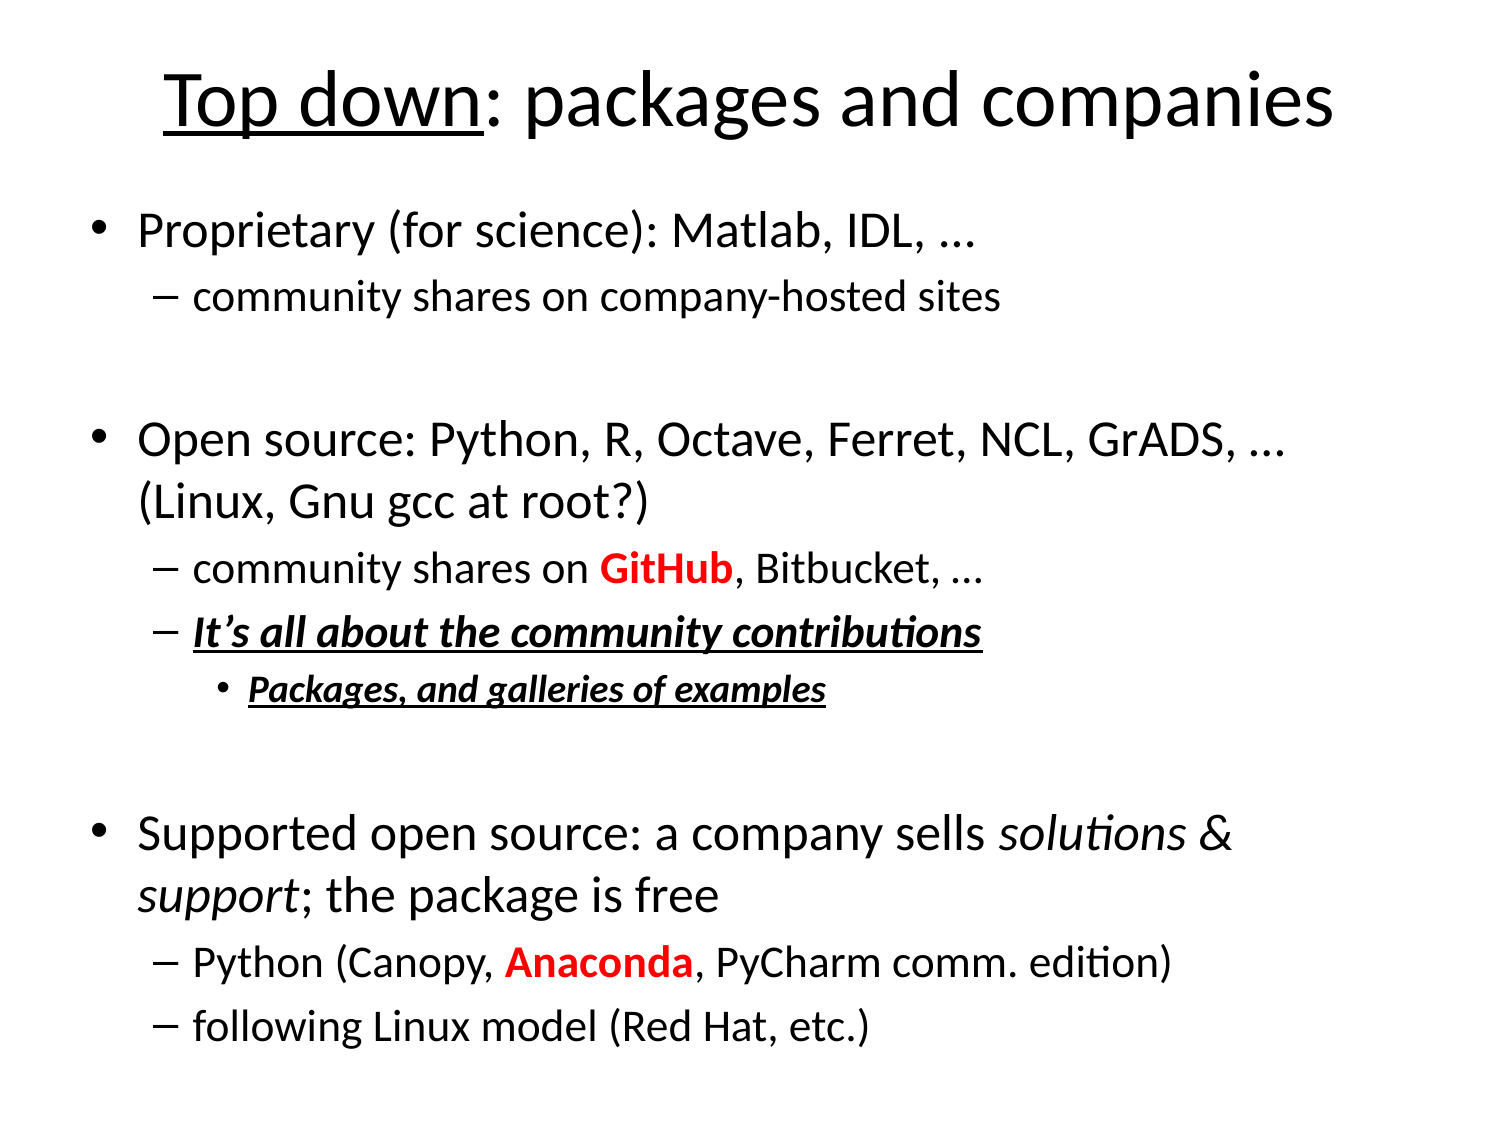

# Top down: packages and companies
Proprietary (for science): Matlab, IDL, …
community shares on company-hosted sites

Open source: Python, R, Octave, Ferret, NCL, GrADS, … (Linux, Gnu gcc at root?)
community shares on GitHub, Bitbucket, …
It’s all about the community contributions
Packages, and galleries of examples

Supported open source: a company sells solutions & support; the package is free
Python (Canopy, Anaconda, PyCharm comm. edition)
following Linux model (Red Hat, etc.)